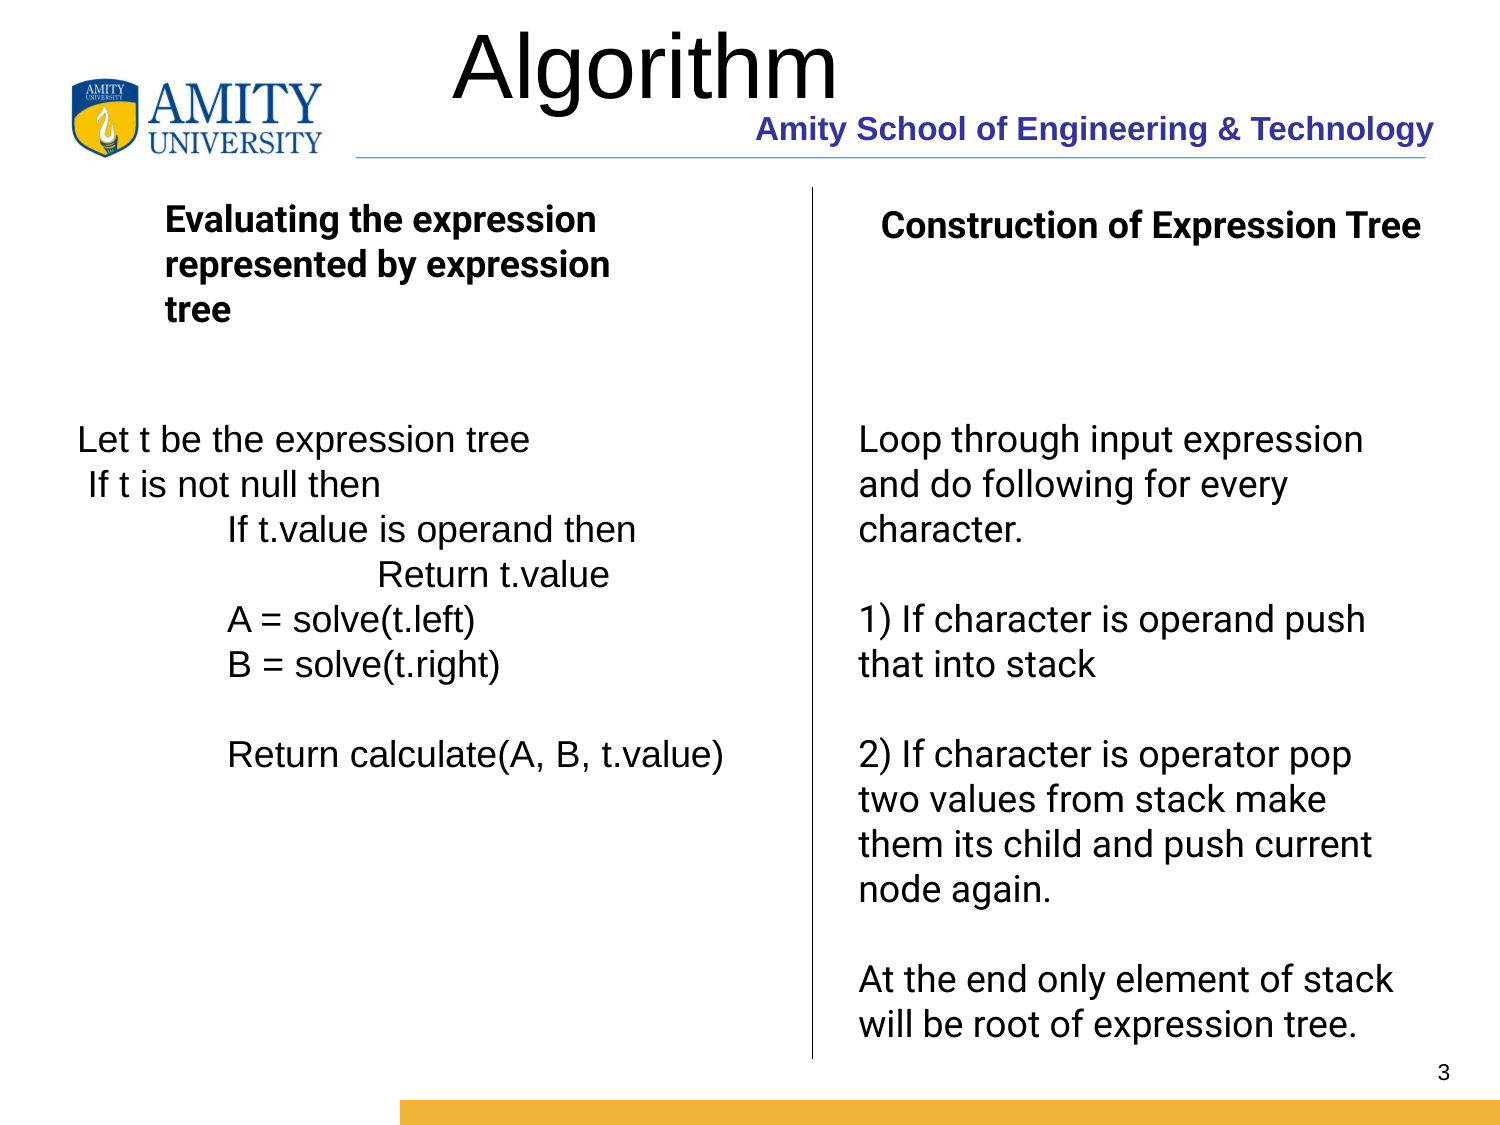

# Algorithm
Evaluating the expression represented by expression tree
Construction of Expression Tree
Let t be the expression tree
 If t is not null then
	If t.value is operand then
		Return t.value
	A = solve(t.left)
	B = solve(t.right)

	Return calculate(A, B, t.value)
Loop through input expression and do following for every character.
1) If character is operand push that into stack
2) If character is operator pop two values from stack make them its child and push current node again.
At the end only element of stack will be root of expression tree.
3